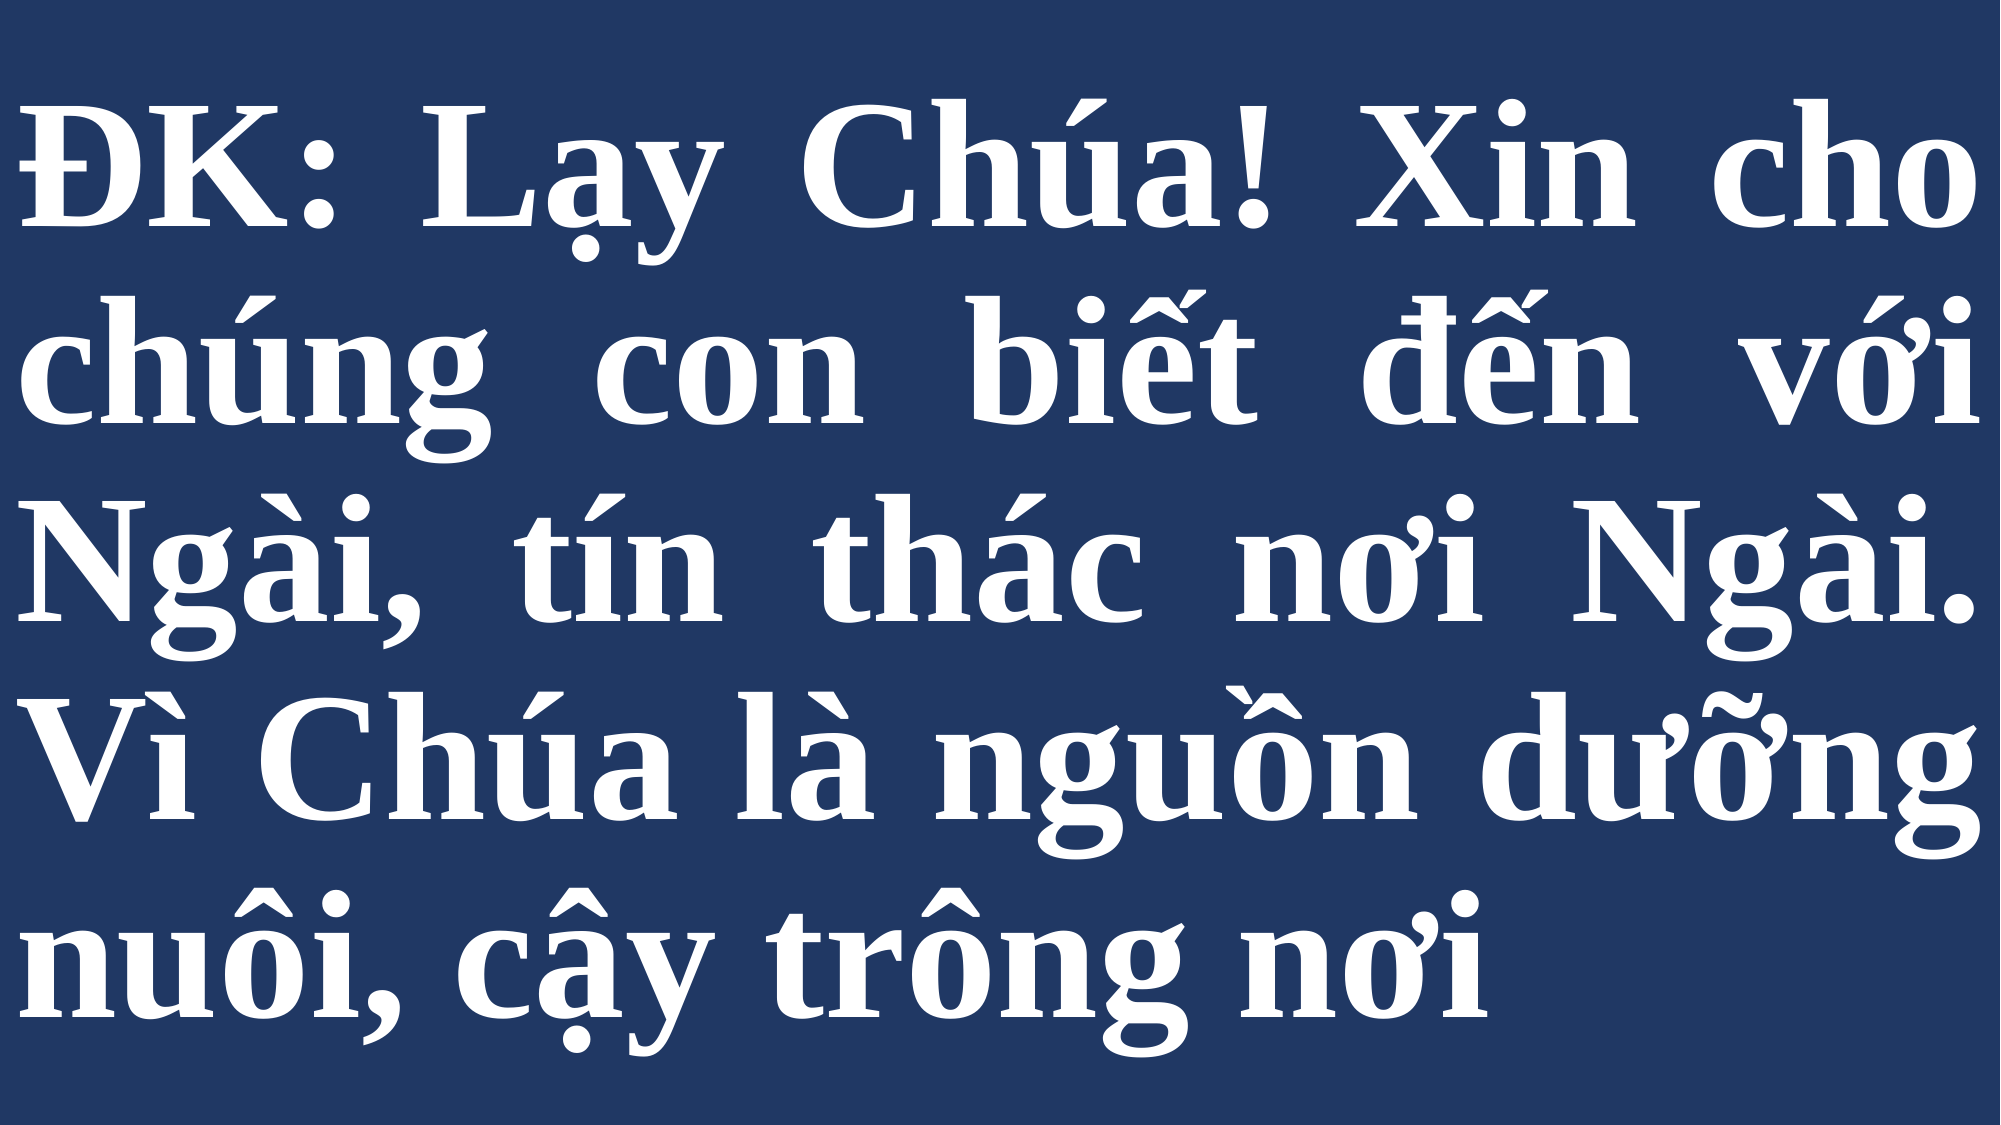

# ĐK: Lạy Chúa! Xin cho chúng con biết đến với Ngài, tín thác nơi Ngài. Vì Chúa là nguồn dưỡng nuôi, cậy trông nơi